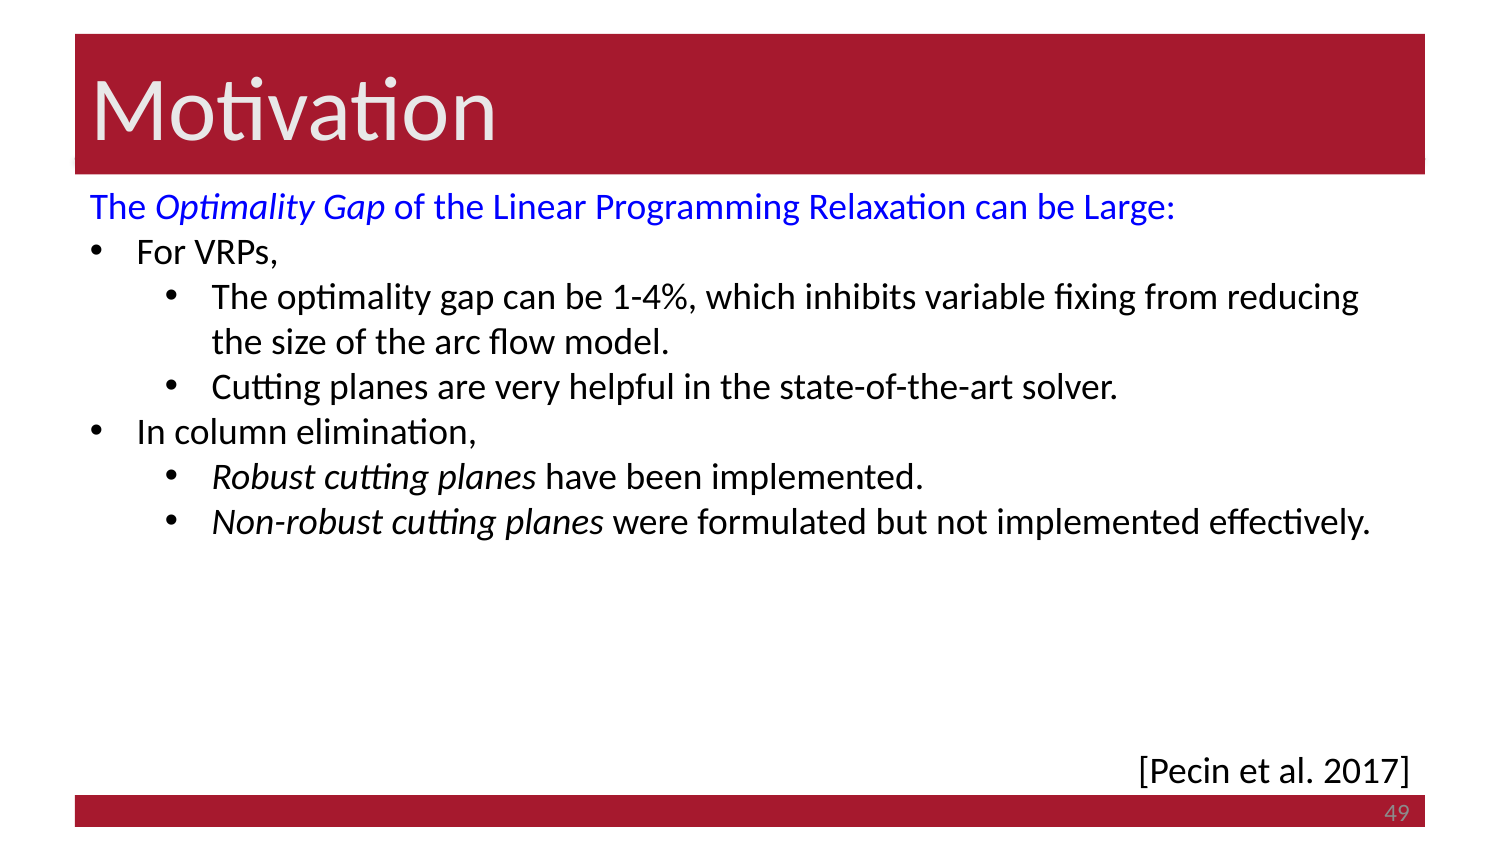

# Motivation
The Optimality Gap of the Linear Programming Relaxation can be Large:
For VRPs,
The optimality gap can be 1-4%, which inhibits variable fixing from reducing the size of the arc flow model.
Cutting planes are very helpful in the state-of-the-art solver.
In column elimination,
Robust cutting planes have been implemented.
Non-robust cutting planes were formulated but not implemented effectively.
[Pecin et al. 2017]